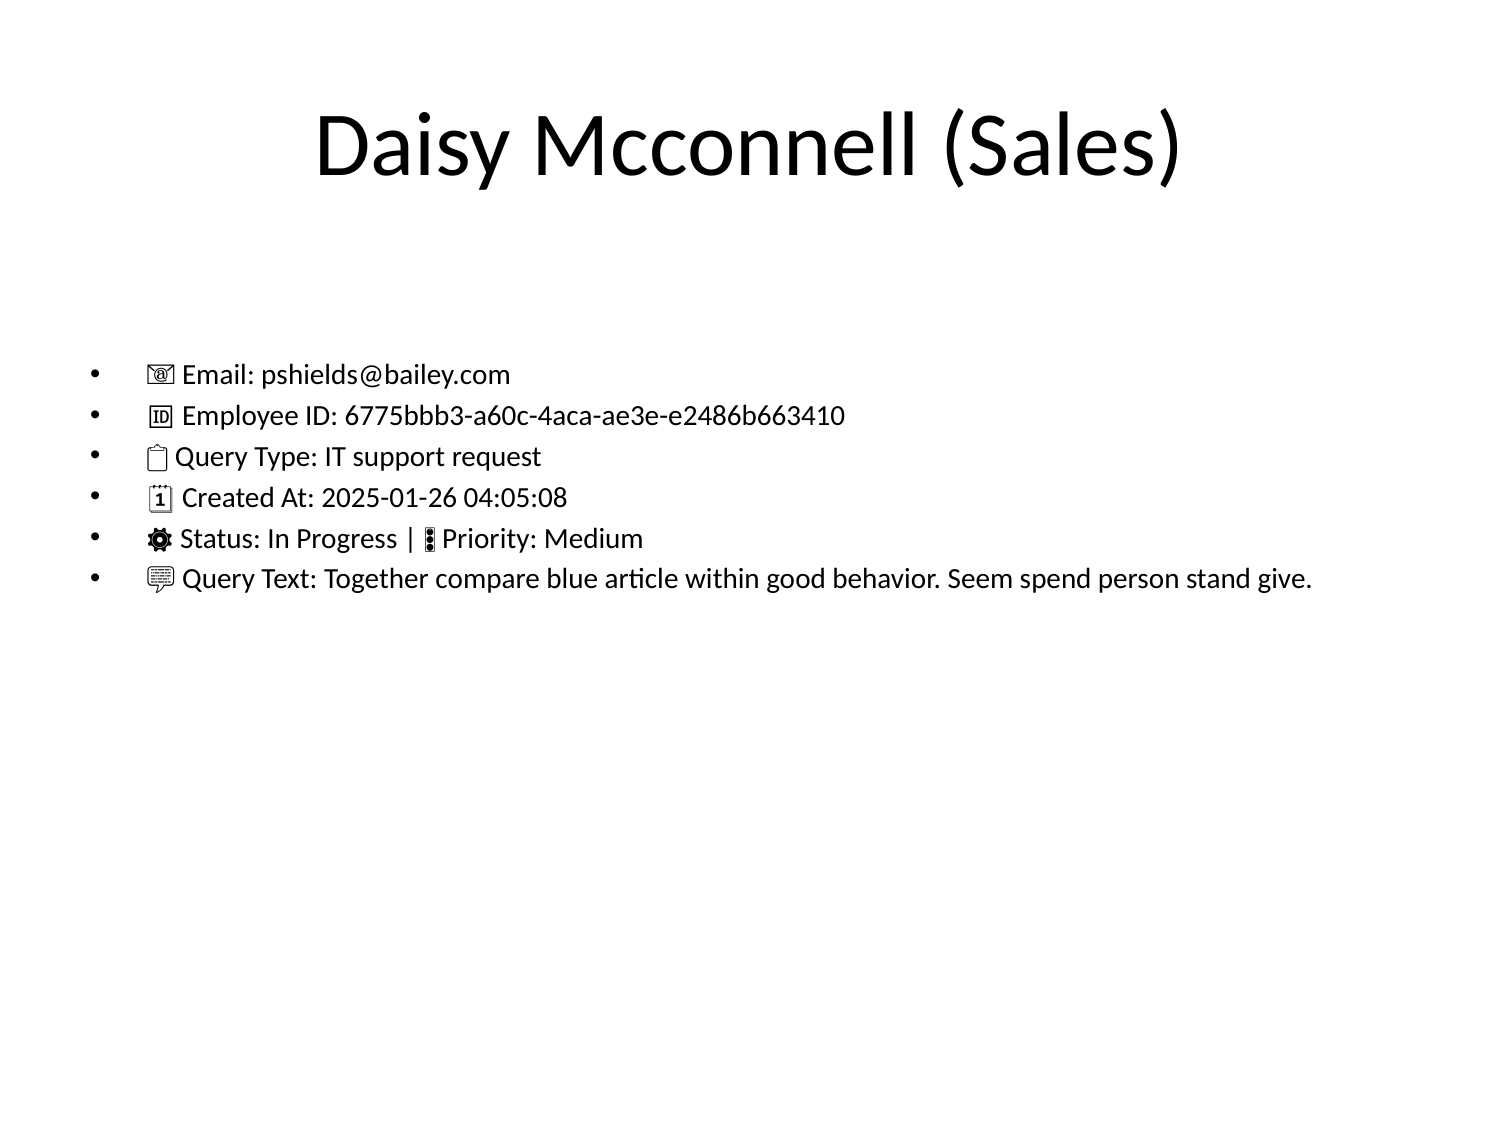

# Daisy Mcconnell (Sales)

📧 Email: pshields@bailey.com
🆔 Employee ID: 6775bbb3-a60c-4aca-ae3e-e2486b663410
📋 Query Type: IT support request
🗓 Created At: 2025-01-26 04:05:08
⚙ Status: In Progress | 🚦 Priority: Medium
💬 Query Text: Together compare blue article within good behavior. Seem spend person stand give.